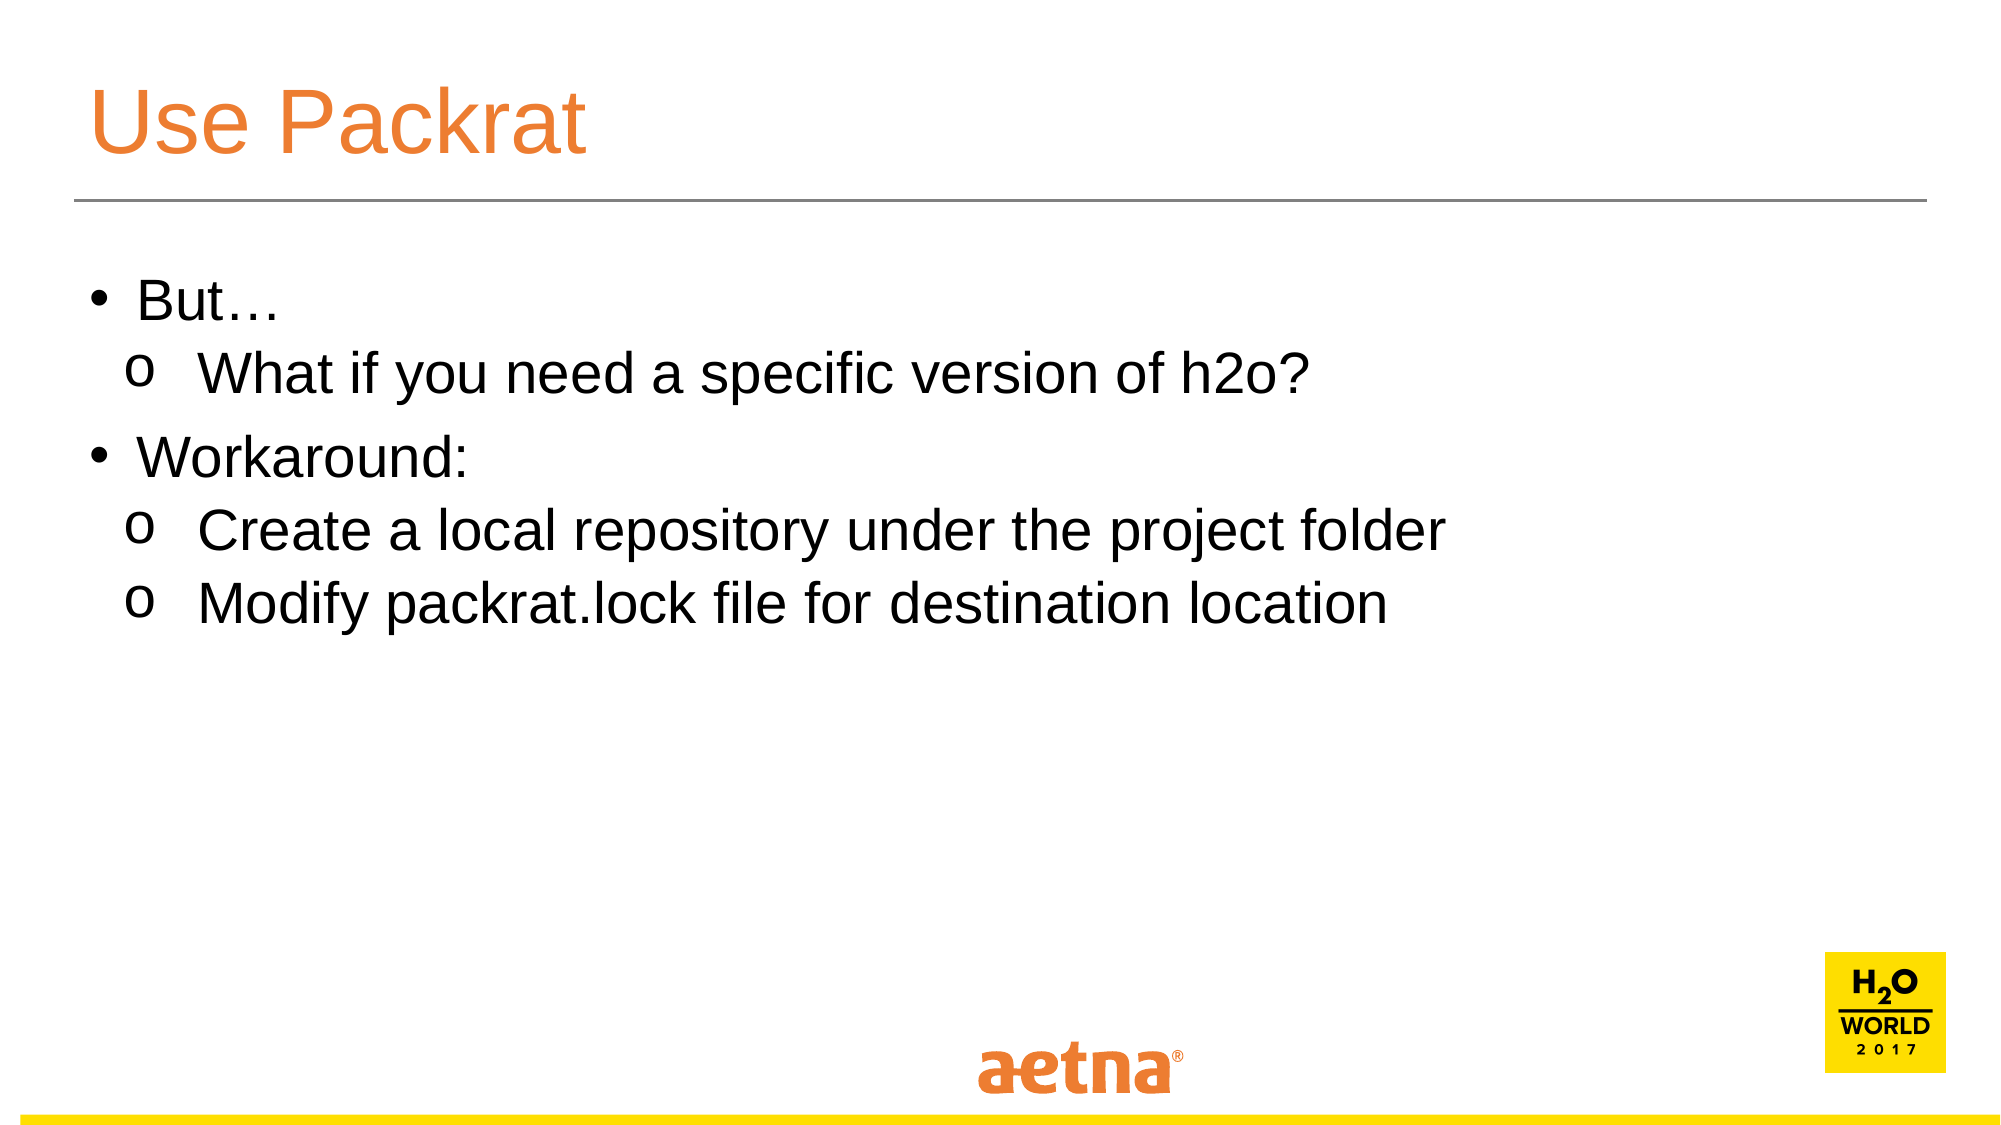

# Use Packrat
But…
What if you need a specific version of h2o?
Workaround:
Create a local repository under the project folder
Modify packrat.lock file for destination location